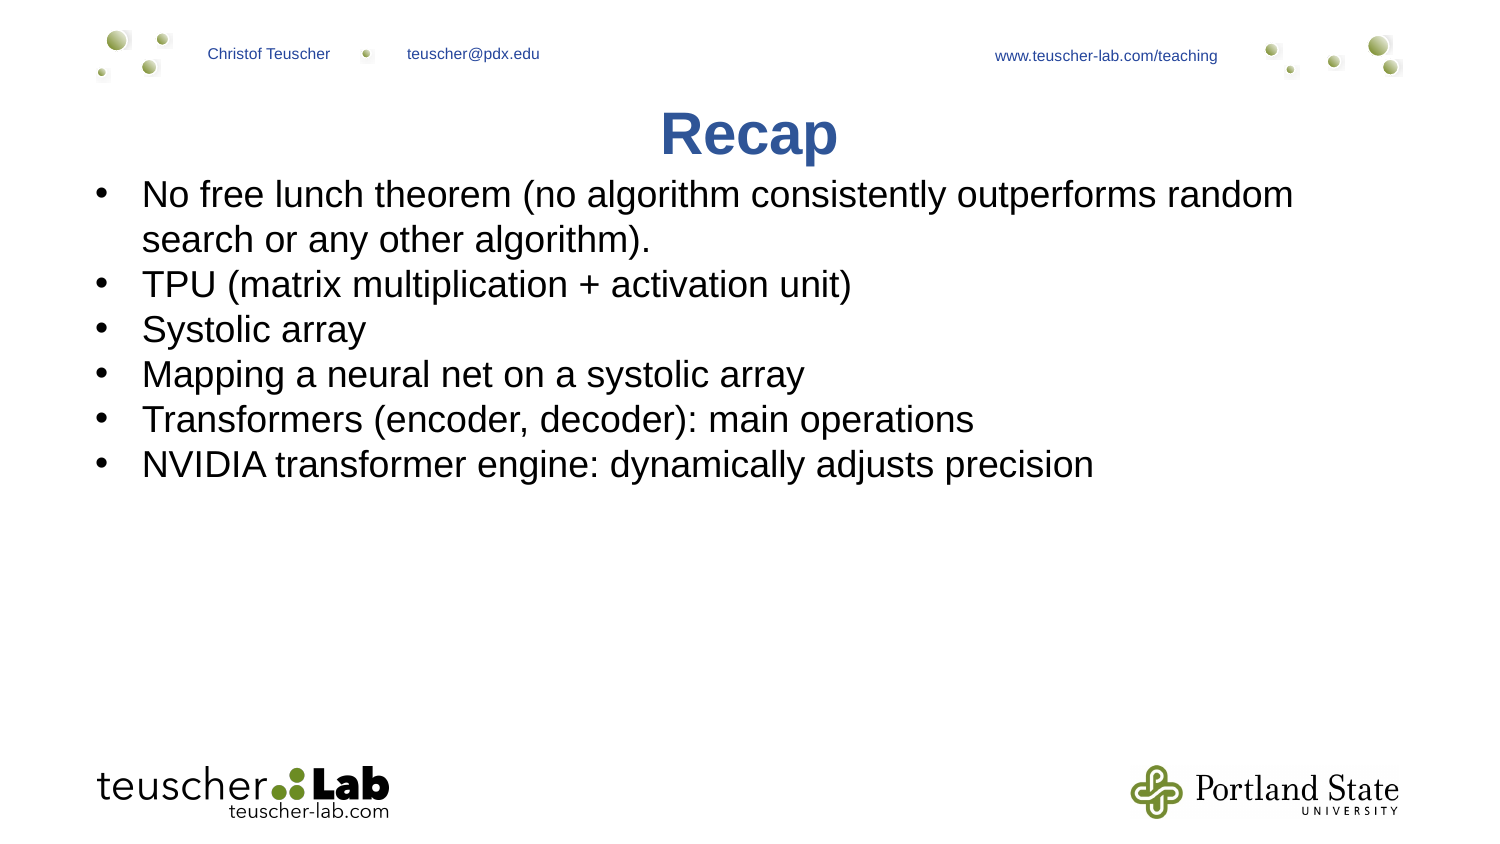

Recap
No free lunch theorem (no algorithm consistently outperforms random search or any other algorithm).
TPU (matrix multiplication + activation unit)
Systolic array
Mapping a neural net on a systolic array
Transformers (encoder, decoder): main operations
NVIDIA transformer engine: dynamically adjusts precision